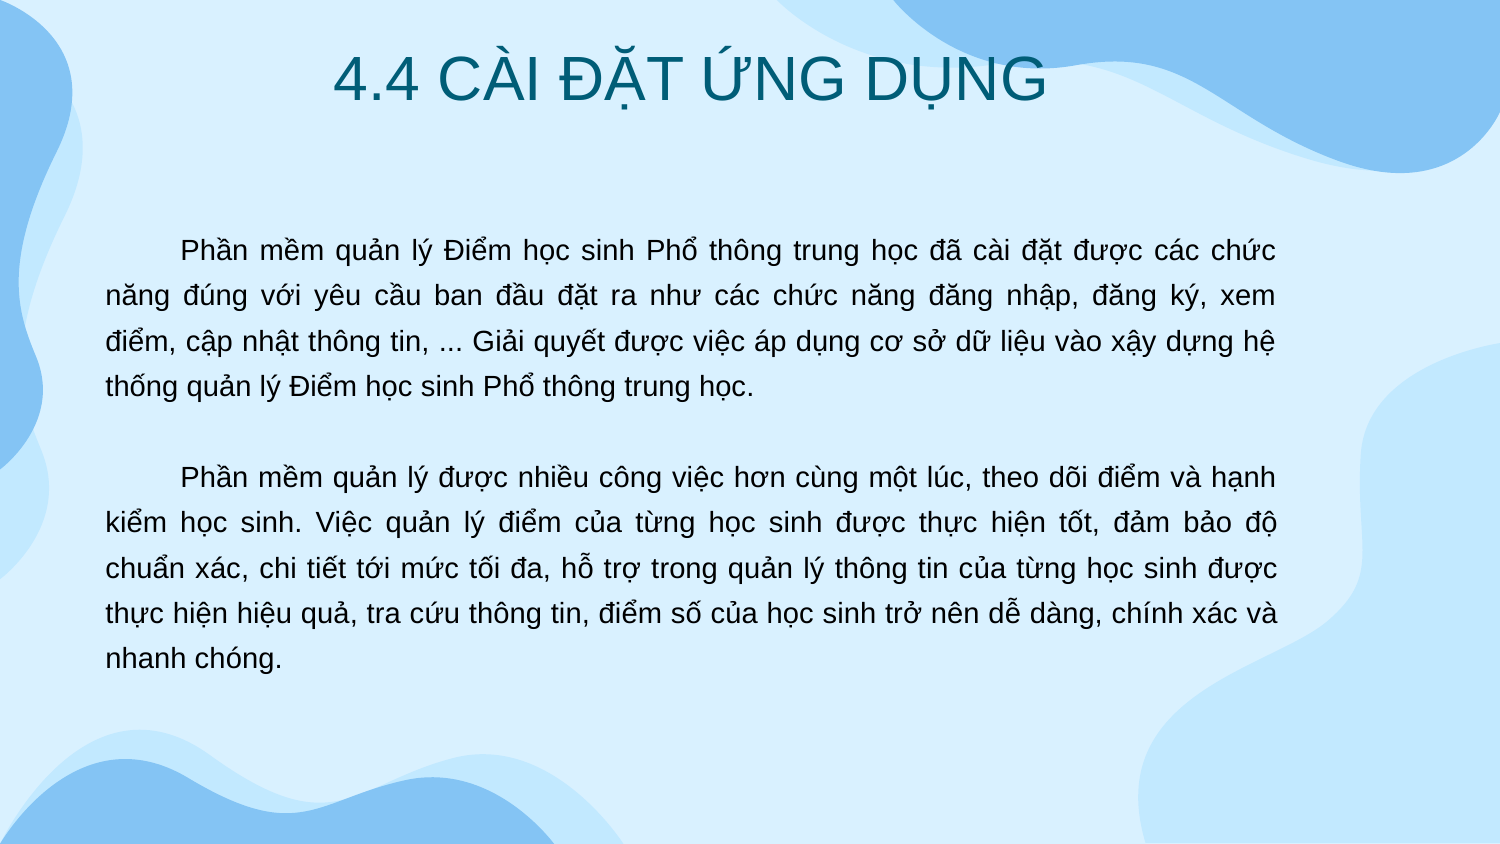

# 4.4 CÀI ĐẶT ỨNG DỤNG
	Phần mềm quản lý Điểm học sinh Phổ thông trung học đã cài đặt được các chức năng đúng với yêu cầu ban đầu đặt ra như các chức năng đăng nhập, đăng ký, xem điểm, cập nhật thông tin, ... Giải quyết được việc áp dụng cơ sở dữ liệu vào xậy dựng hệ thống quản lý Điểm học sinh Phổ thông trung học.

	Phần mềm quản lý được nhiều công việc hơn cùng một lúc, theo dõi điểm và hạnh kiểm học sinh. Việc quản lý điểm của từng học sinh được thực hiện tốt, đảm bảo độ chuẩn xác, chi tiết tới mức tối đa, hỗ trợ trong quản lý thông tin của từng học sinh được thực hiện hiệu quả, tra cứu thông tin, điểm số của học sinh trở nên dễ dàng, chính xác và nhanh chóng.